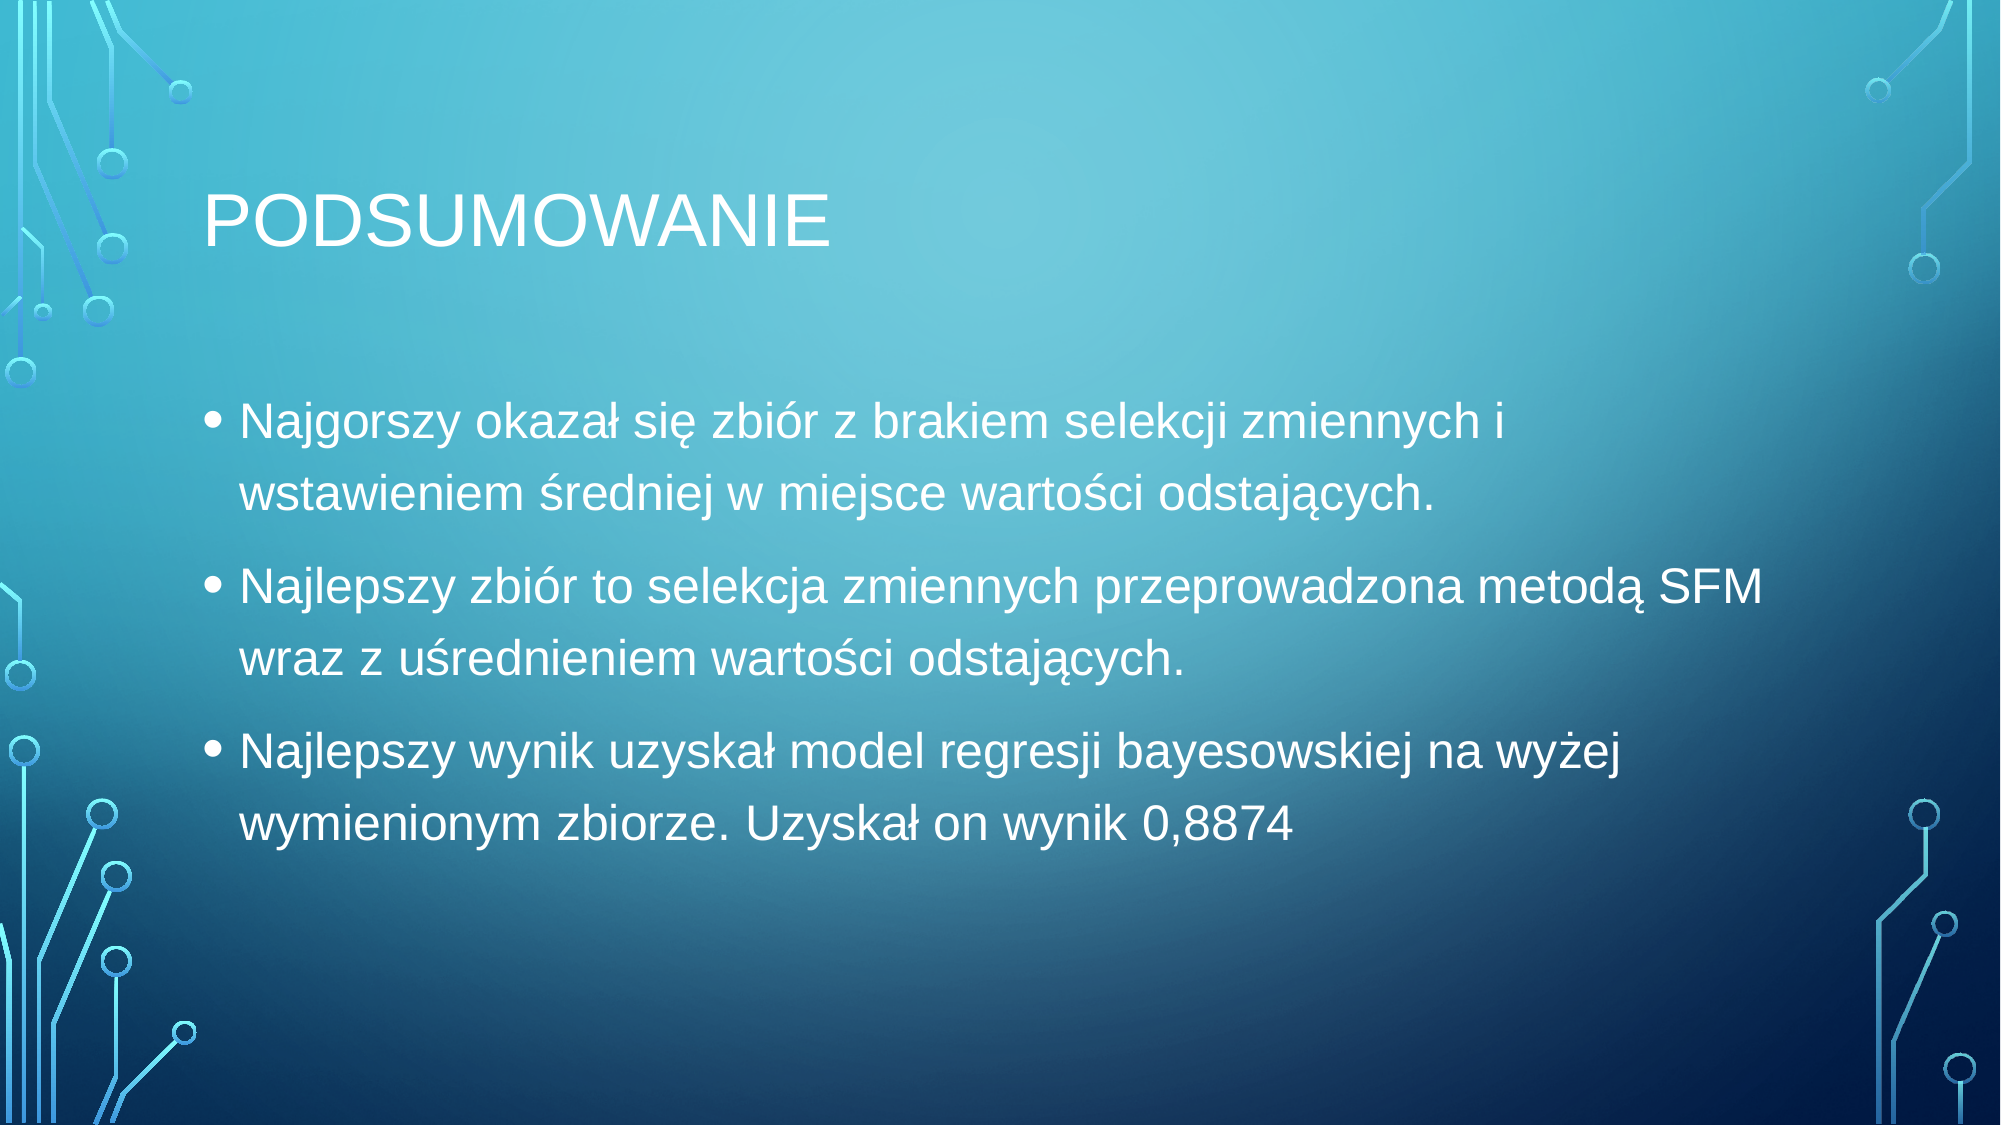

# Podsumowanie
Najgorszy okazał się zbiór z brakiem selekcji zmiennych i wstawieniem średniej w miejsce wartości odstających.
Najlepszy zbiór to selekcja zmiennych przeprowadzona metodą SFM wraz z uśrednieniem wartości odstających.
Najlepszy wynik uzyskał model regresji bayesowskiej na wyżej wymienionym zbiorze. Uzyskał on wynik 0,8874